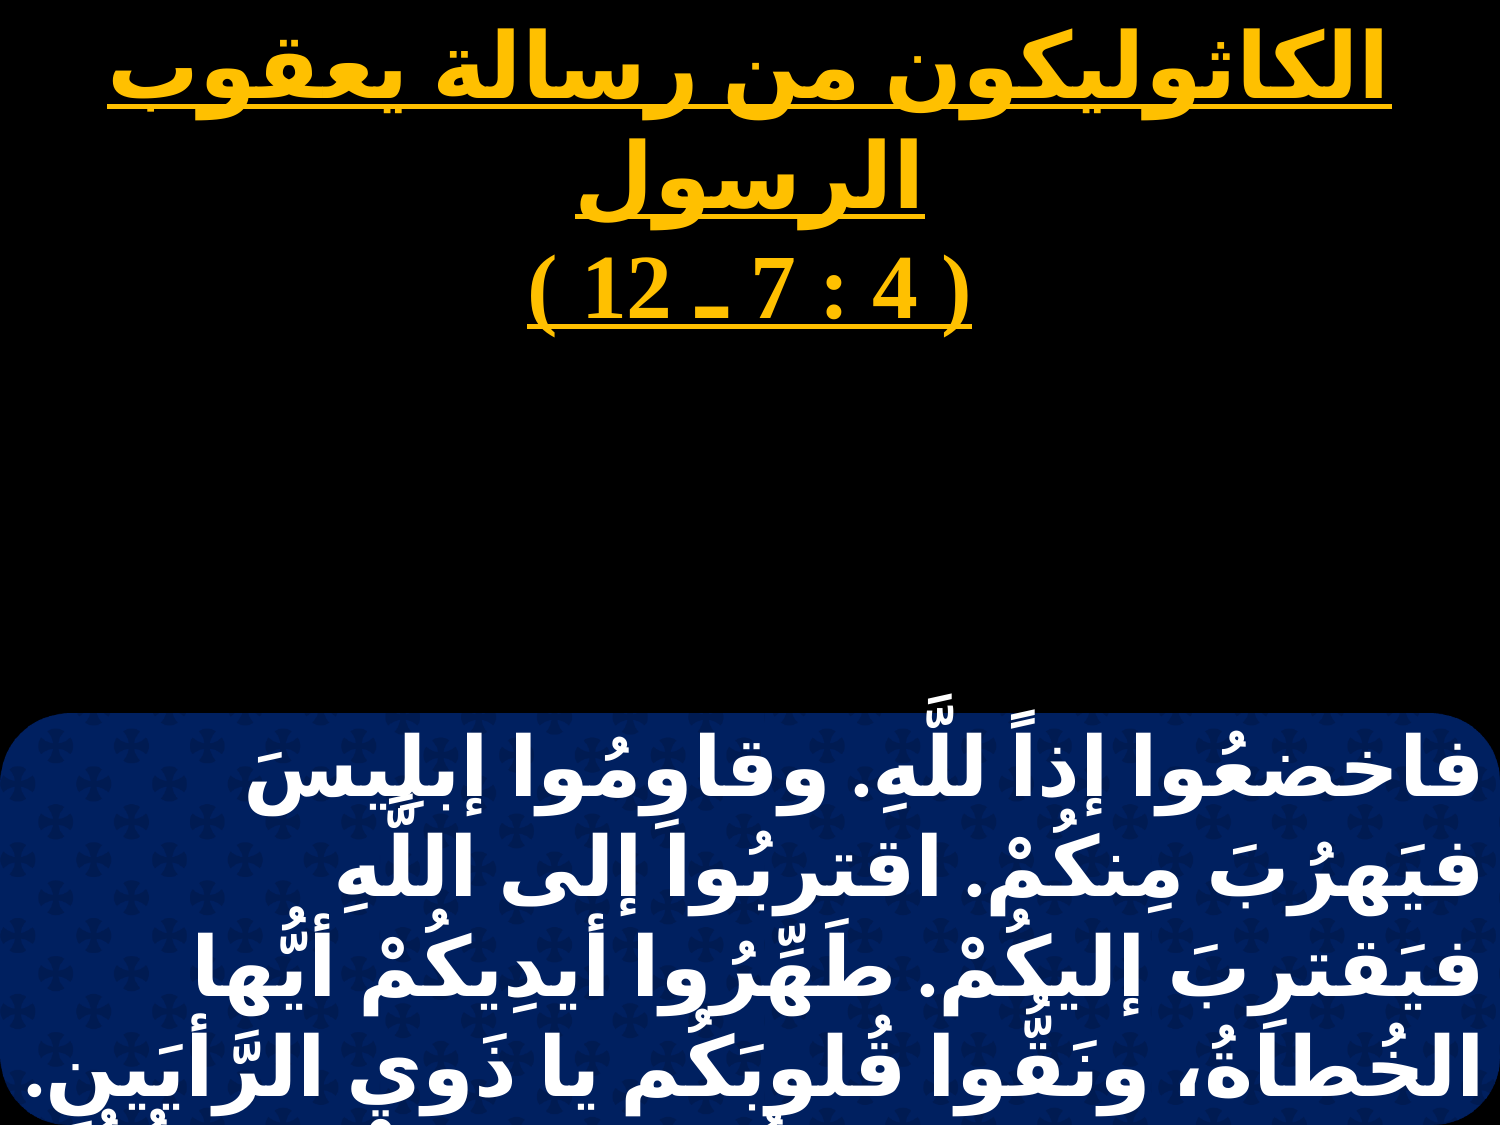

الكاثوليكون من رسالة يعقوب الرسول
( 4 : 7 ـ 12 )
فاخضعُوا إذاً للَّهِ. وقاوِمُوا إبلِيسَ فيَهرُبَ مِنكُمْ. اقتربُوا إلى اللَّهِ فيَقترِبَ إليكُمْ. طَهِّرُوا أيدِيكُمْ أيُّها الخُطاةُ، ونَقُّوا قُلوبَكُم يا ذَوي الرَّأيَينِ. اشقوا ونُوحُوا وابْكُوا. لِيَتَحوَّلْ ضَحِكُكُمْ إلى نوحٍ، وسرُوركُمْ إلى